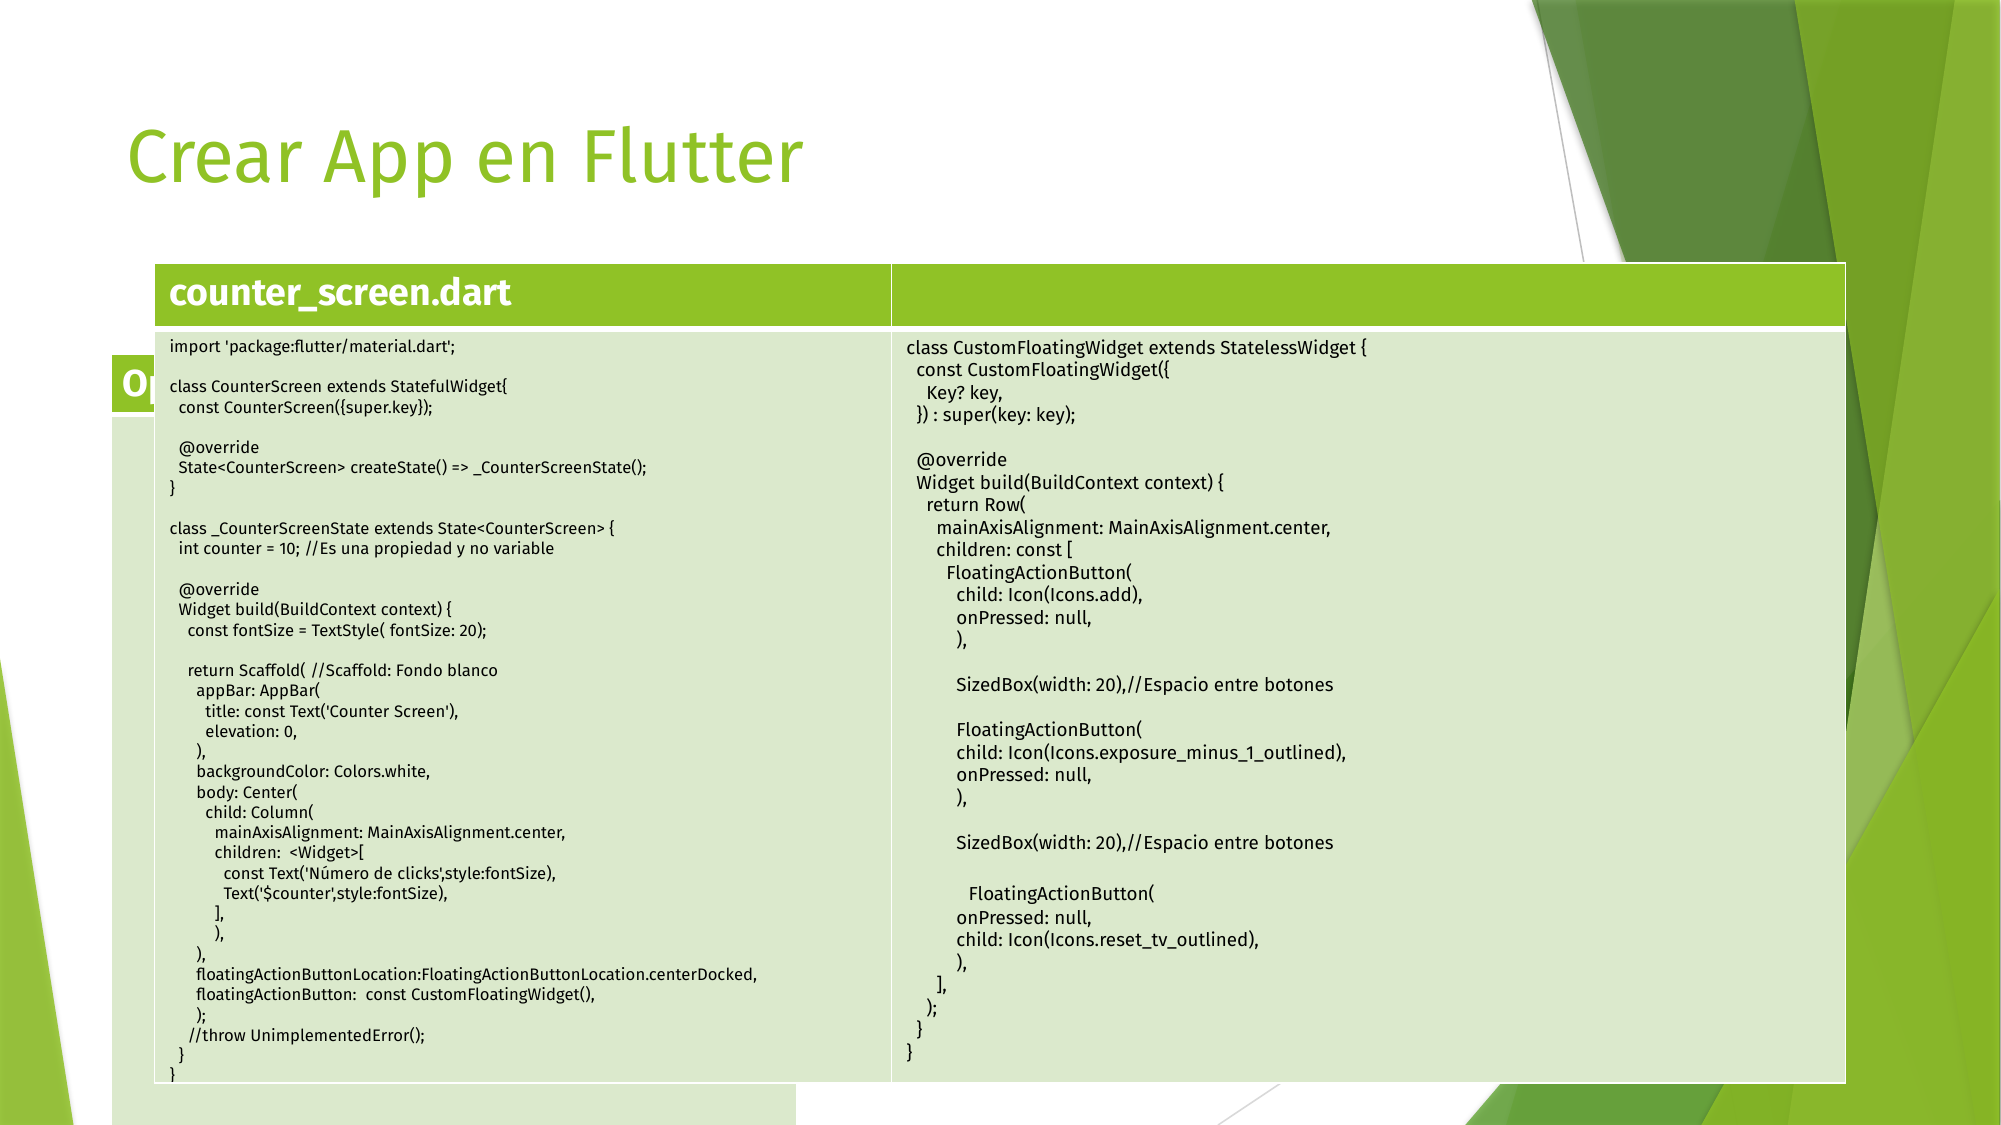

# Crear App en Flutter
| counter\_screen.dart |  |
| --- | --- |
| import 'package:flutter/material.dart'; class CounterScreen extends StatefulWidget{ const CounterScreen({super.key}); @override State<CounterScreen> createState() => \_CounterScreenState(); } class \_CounterScreenState extends State<CounterScreen> { int counter = 10; //Es una propiedad y no variable @override Widget build(BuildContext context) { const fontSize = TextStyle( fontSize: 20); return Scaffold( //Scaffold: Fondo blanco appBar: AppBar( title: const Text('Counter Screen'), elevation: 0, ), backgroundColor: Colors.white, body: Center( child: Column( mainAxisAlignment: MainAxisAlignment.center, children: <Widget>[ const Text('Número de clicks',style:fontSize), Text('$counter',style:fontSize), ], ), ), floatingActionButtonLocation:FloatingActionButtonLocation.centerDocked, floatingActionButton: const CustomFloatingWidget(), ); //throw UnimplementedError(); } } | class CustomFloatingWidget extends StatelessWidget { const CustomFloatingWidget({ Key? key, }) : super(key: key); @override Widget build(BuildContext context) { return Row( mainAxisAlignment: MainAxisAlignment.center, children: const [ FloatingActionButton( child: Icon(Icons.add), onPressed: null, ), SizedBox(width: 20),//Espacio entre botones FloatingActionButton( child: Icon(Icons.exposure\_minus\_1\_outlined), onPressed: null, ), SizedBox(width: 20),//Espacio entre botones FloatingActionButton( onPressed: null, child: Icon(Icons.reset\_tv\_outlined), ), ], ); } } |
| Optimizando el código |
| --- |
|  |